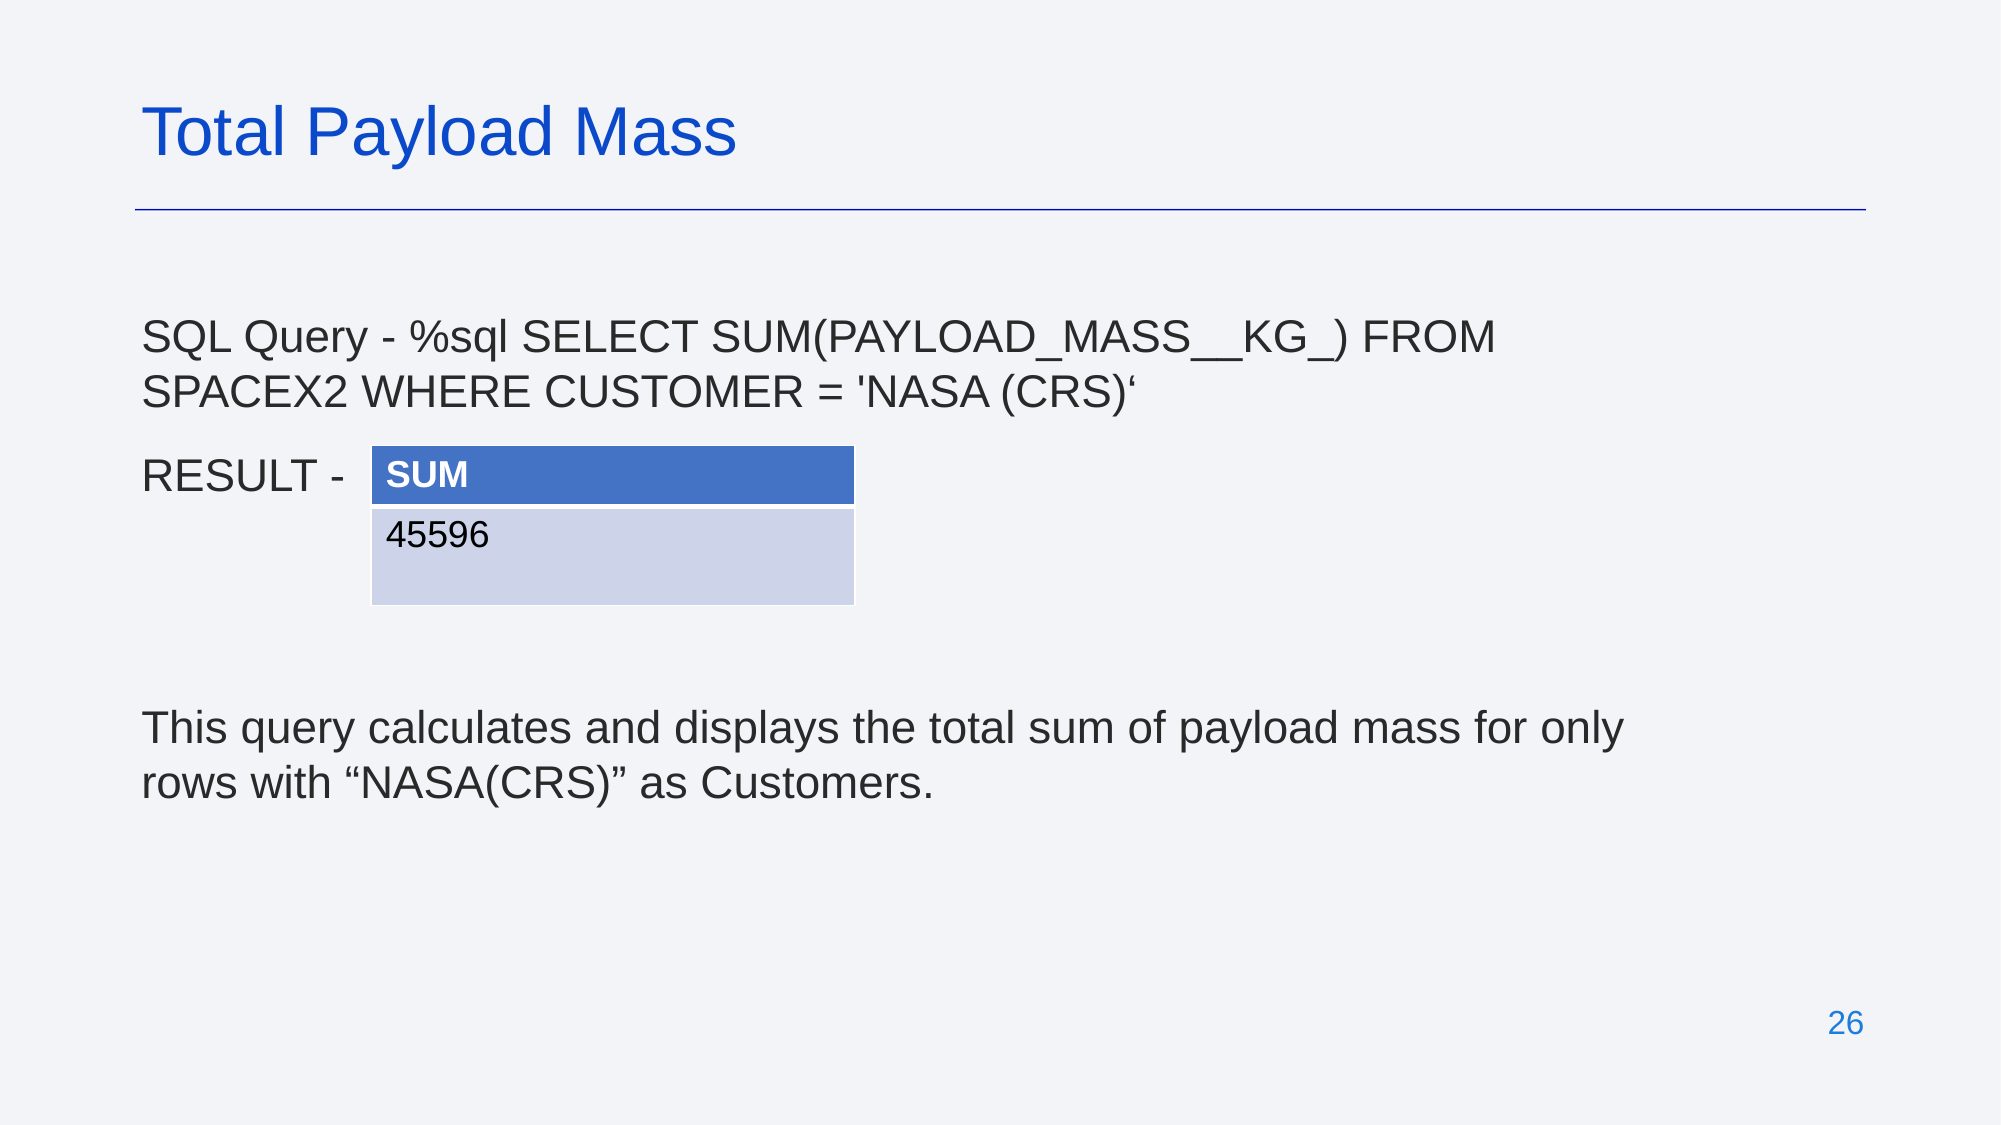

Total Payload Mass
SQL Query - %sql SELECT SUM(PAYLOAD_MASS__KG_) FROM SPACEX2 WHERE CUSTOMER = 'NASA (CRS)‘
RESULT -

This query calculates and displays the total sum of payload mass for only rows with “NASA(CRS)” as Customers.
| SUM |
| --- |
| 45596 |
26